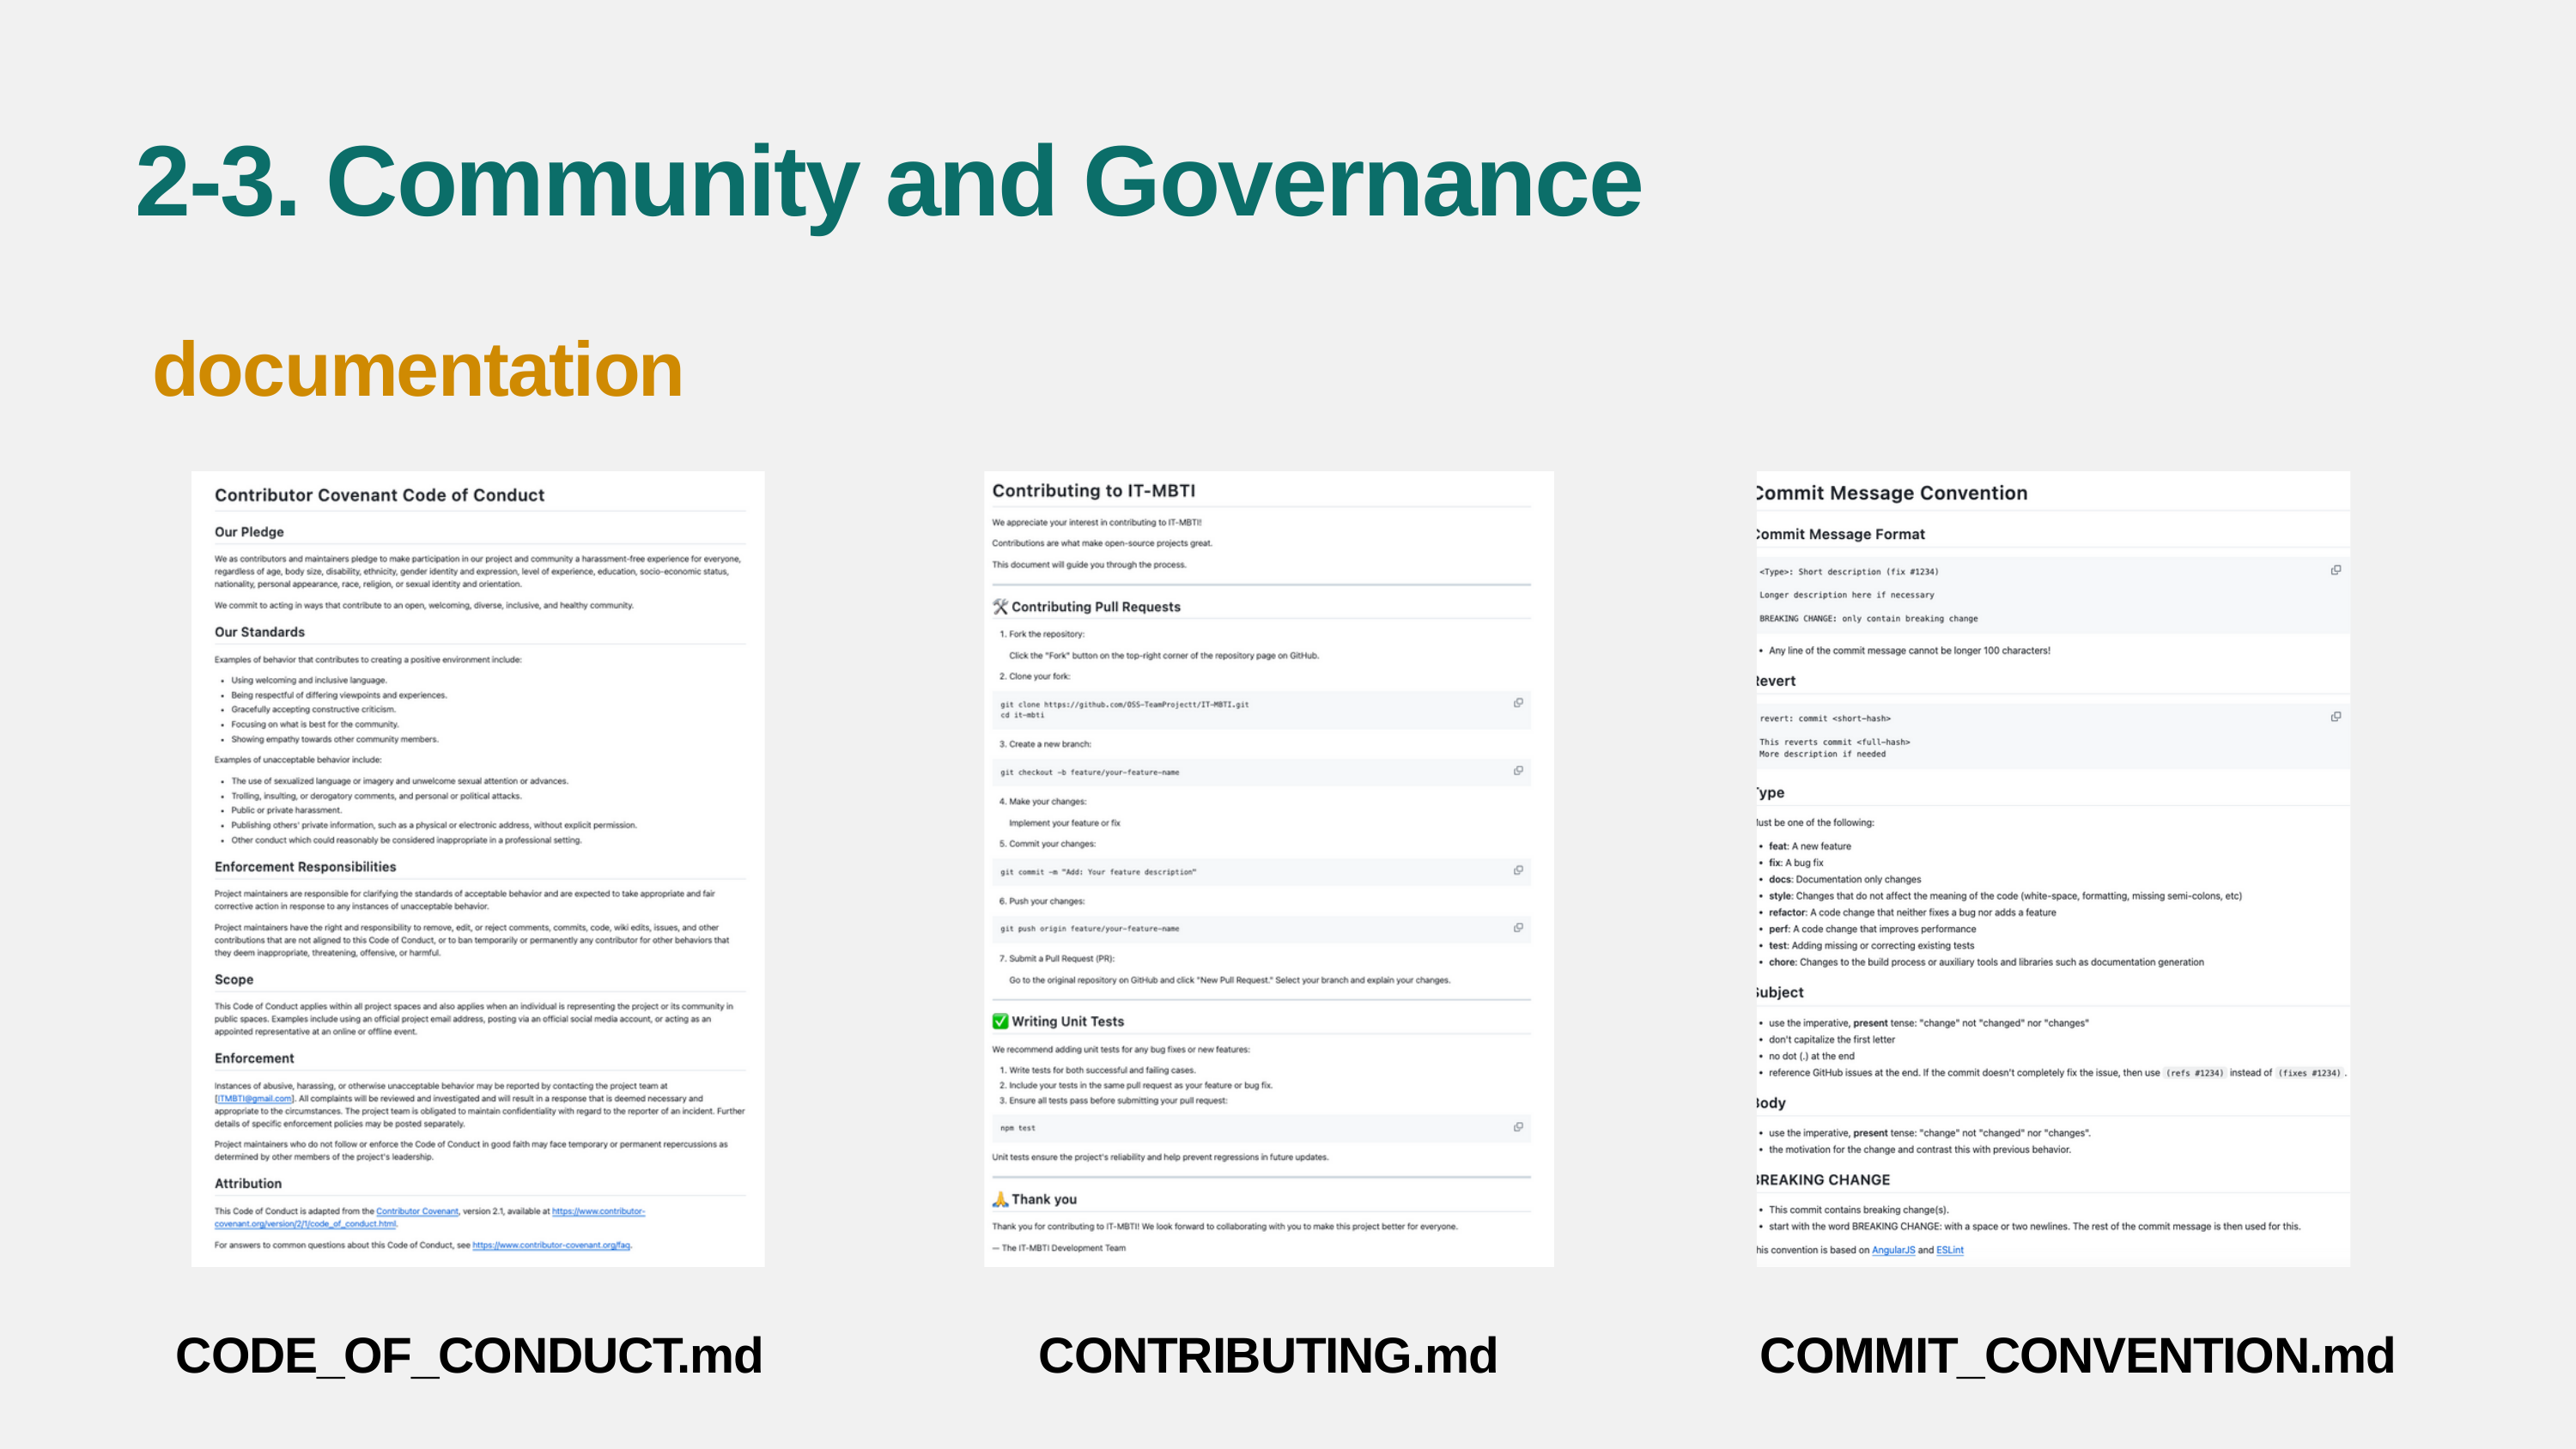

2-3. Community and Governance
documentation

CODE_OF_CONDUCT.md
CONTRIBUTING.md
COMMIT_CONVENTION.md